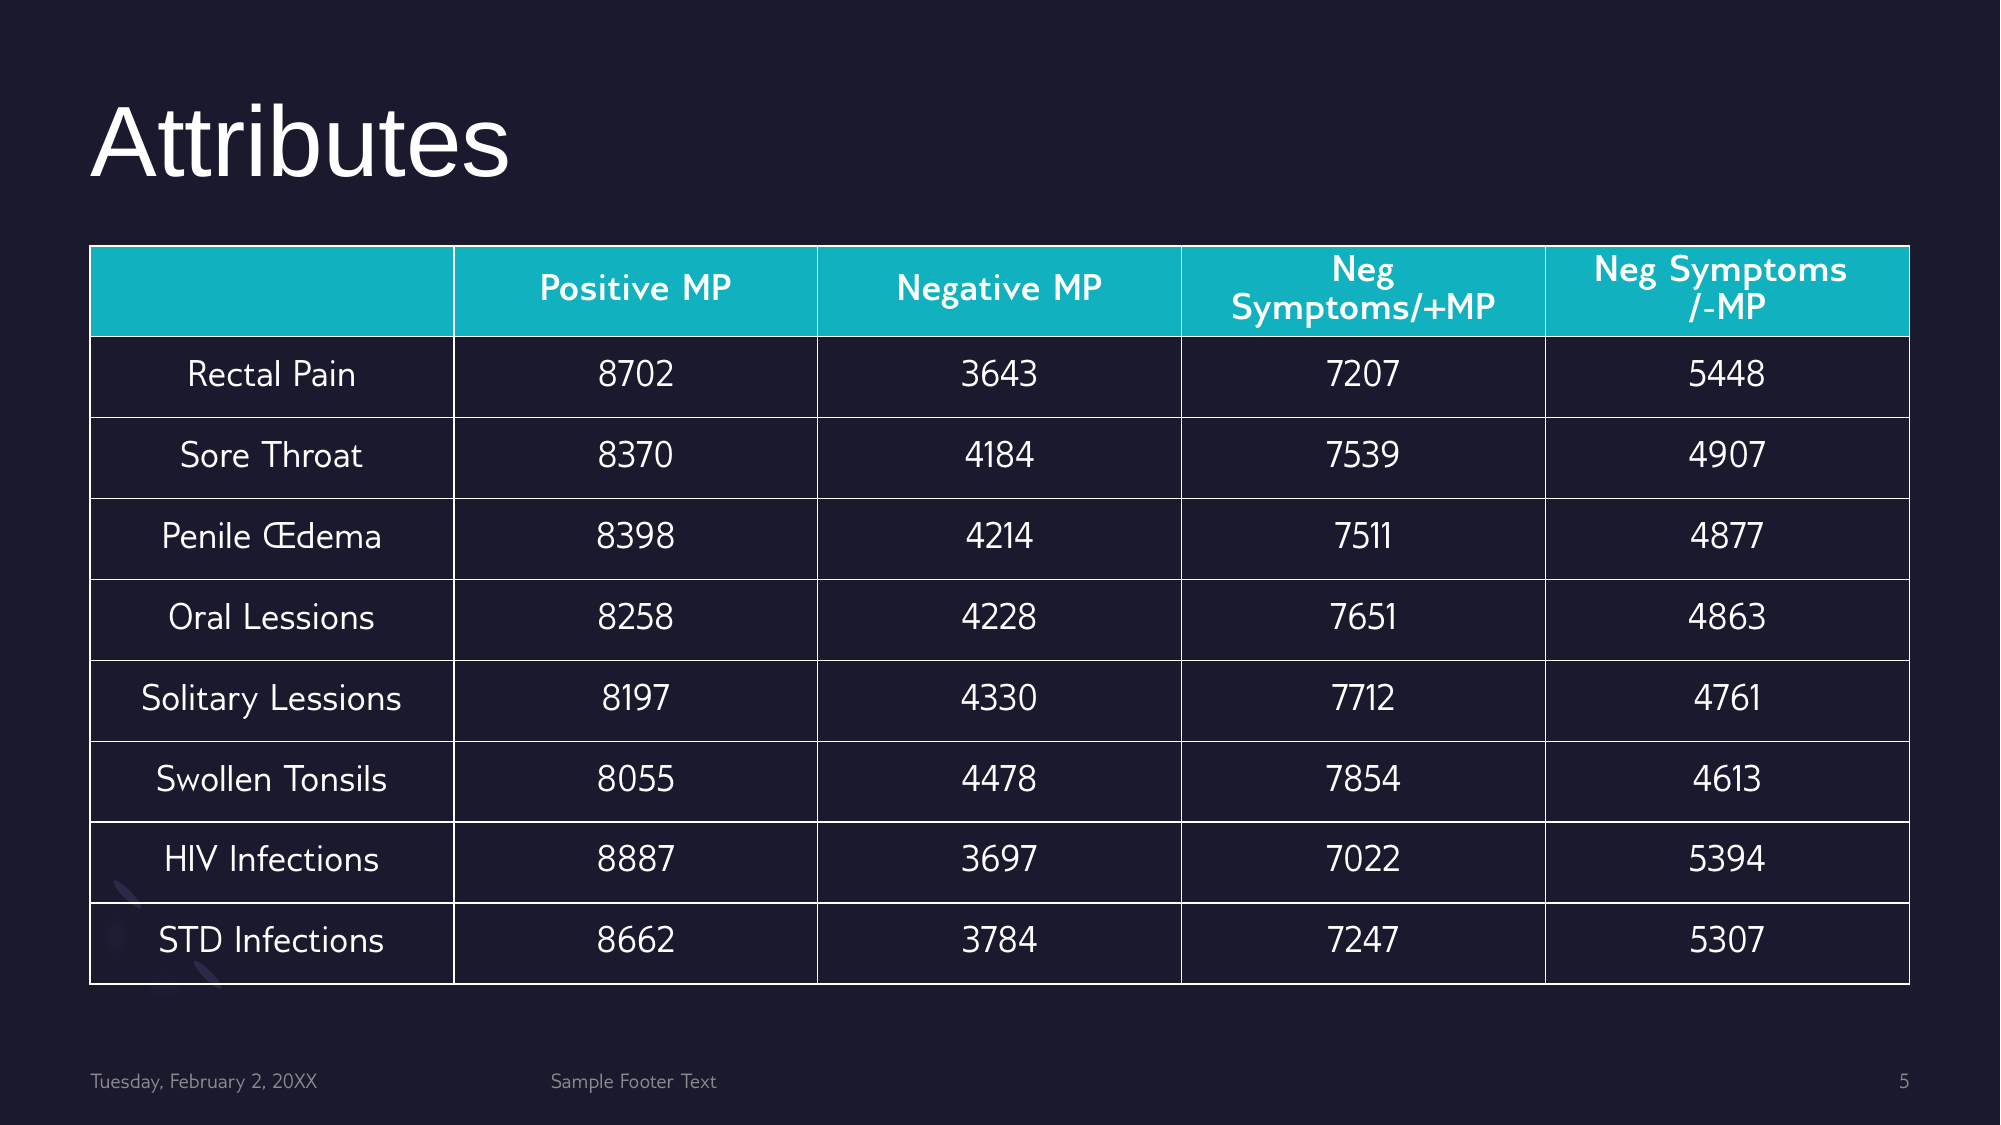

# Attributes
|  | Positive MP | Negative MP | Neg Symptoms/+MP | Neg Symptoms /-MP |
| --- | --- | --- | --- | --- |
| Rectal Pain | 8702 | 3643 | 7207 | 5448 |
| Sore Throat | 8370 | 4184 | 7539 | 4907 |
| Penile Oedema | 8398 | 4214 | 7511 | 4877 |
| Oral Lessions | 8258 | 4228 | 7651 | 4863 |
| Solitary Lessions | 8197 | 4330 | 7712 | 4761 |
| Swollen Tonsils | 8055 | 4478 | 7854 | 4613 |
| HIV Infections | 8887 | 3697 | 7022 | 5394 |
| STD Infections | 8662 | 3784 | 7247 | 5307 |
Tuesday, February 2, 20XX
Sample Footer Text
5